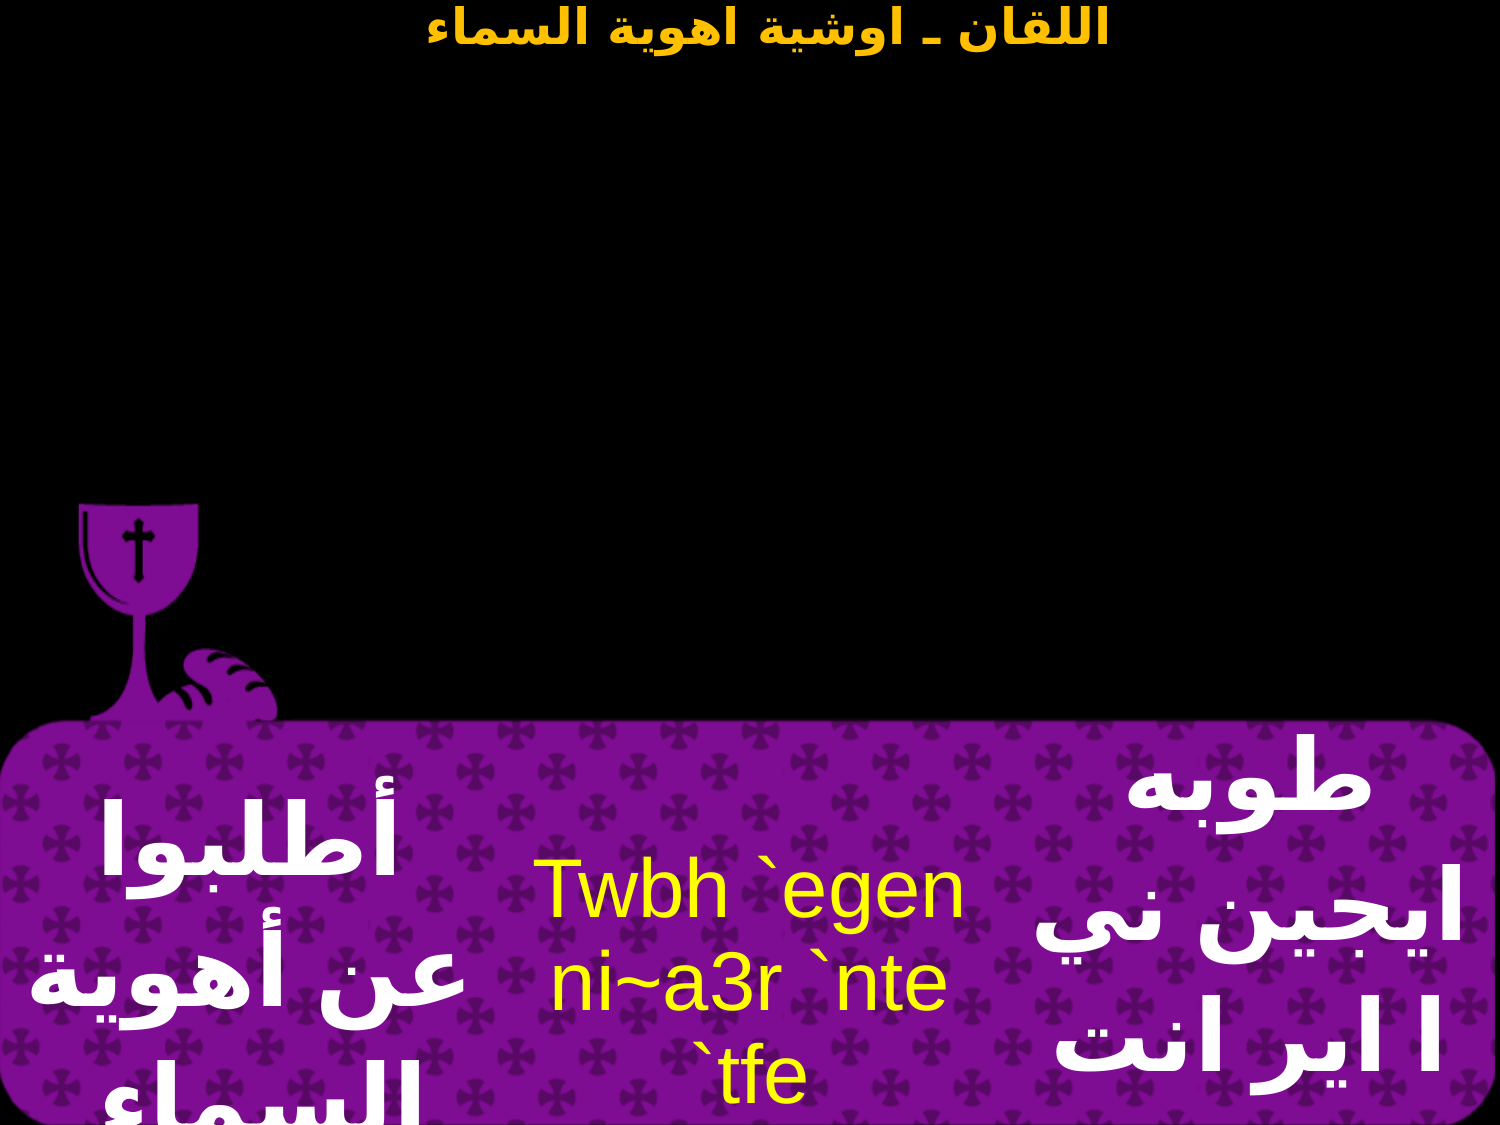

| أطلبوا عن أهوية السماء | Twbh `egen ni~a3r `nte `tfe | طوبه ايجين ني ا اير انت اتفى |
| --- | --- | --- |